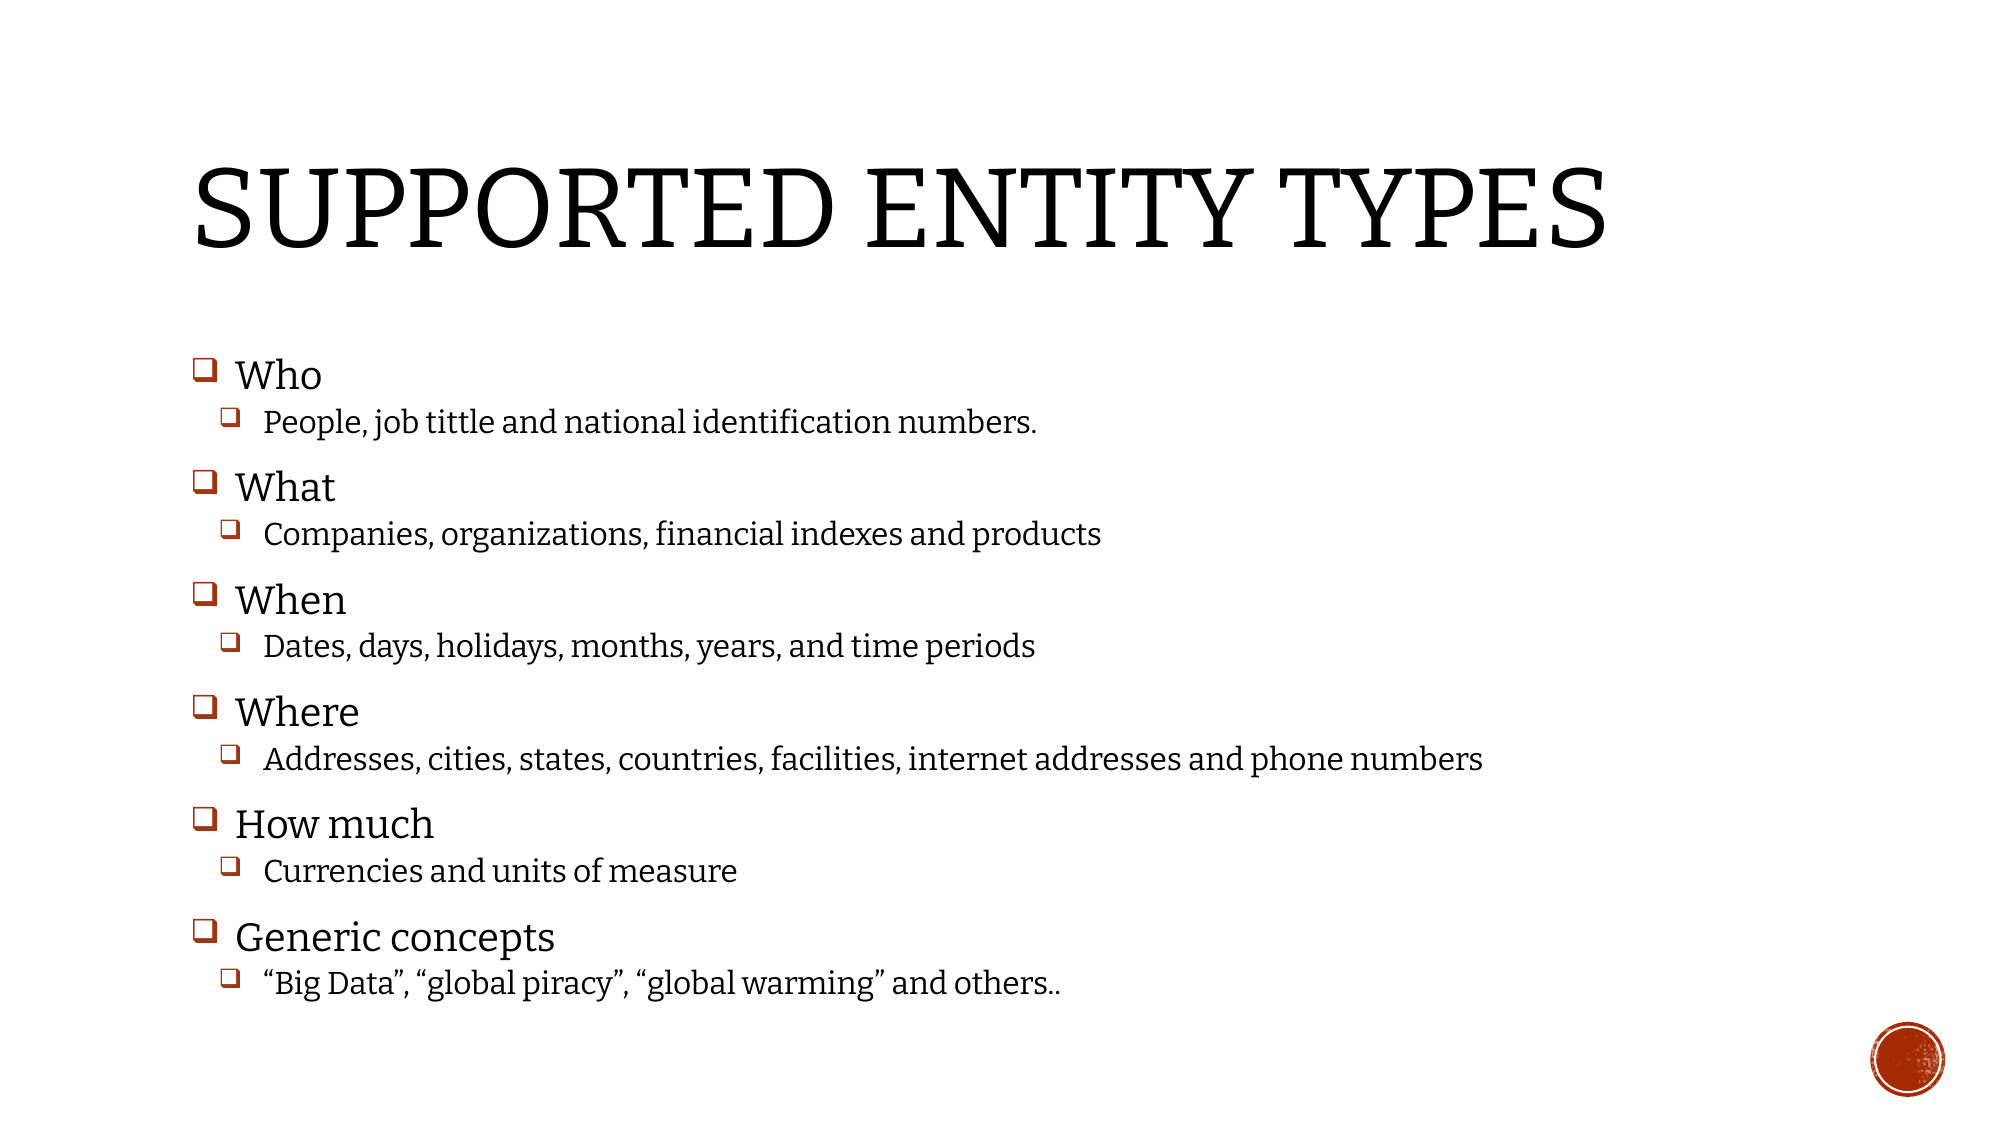

# SUPPORTED ENTITY TYPES
Who
People, job tittle and national identification numbers.
What
Companies, organizations, financial indexes and products
When
Dates, days, holidays, months, years, and time periods
Where
Addresses, cities, states, countries, facilities, internet addresses and phone numbers
How much
Currencies and units of measure
Generic concepts
“Big Data”, “global piracy”, “global warming” and others..